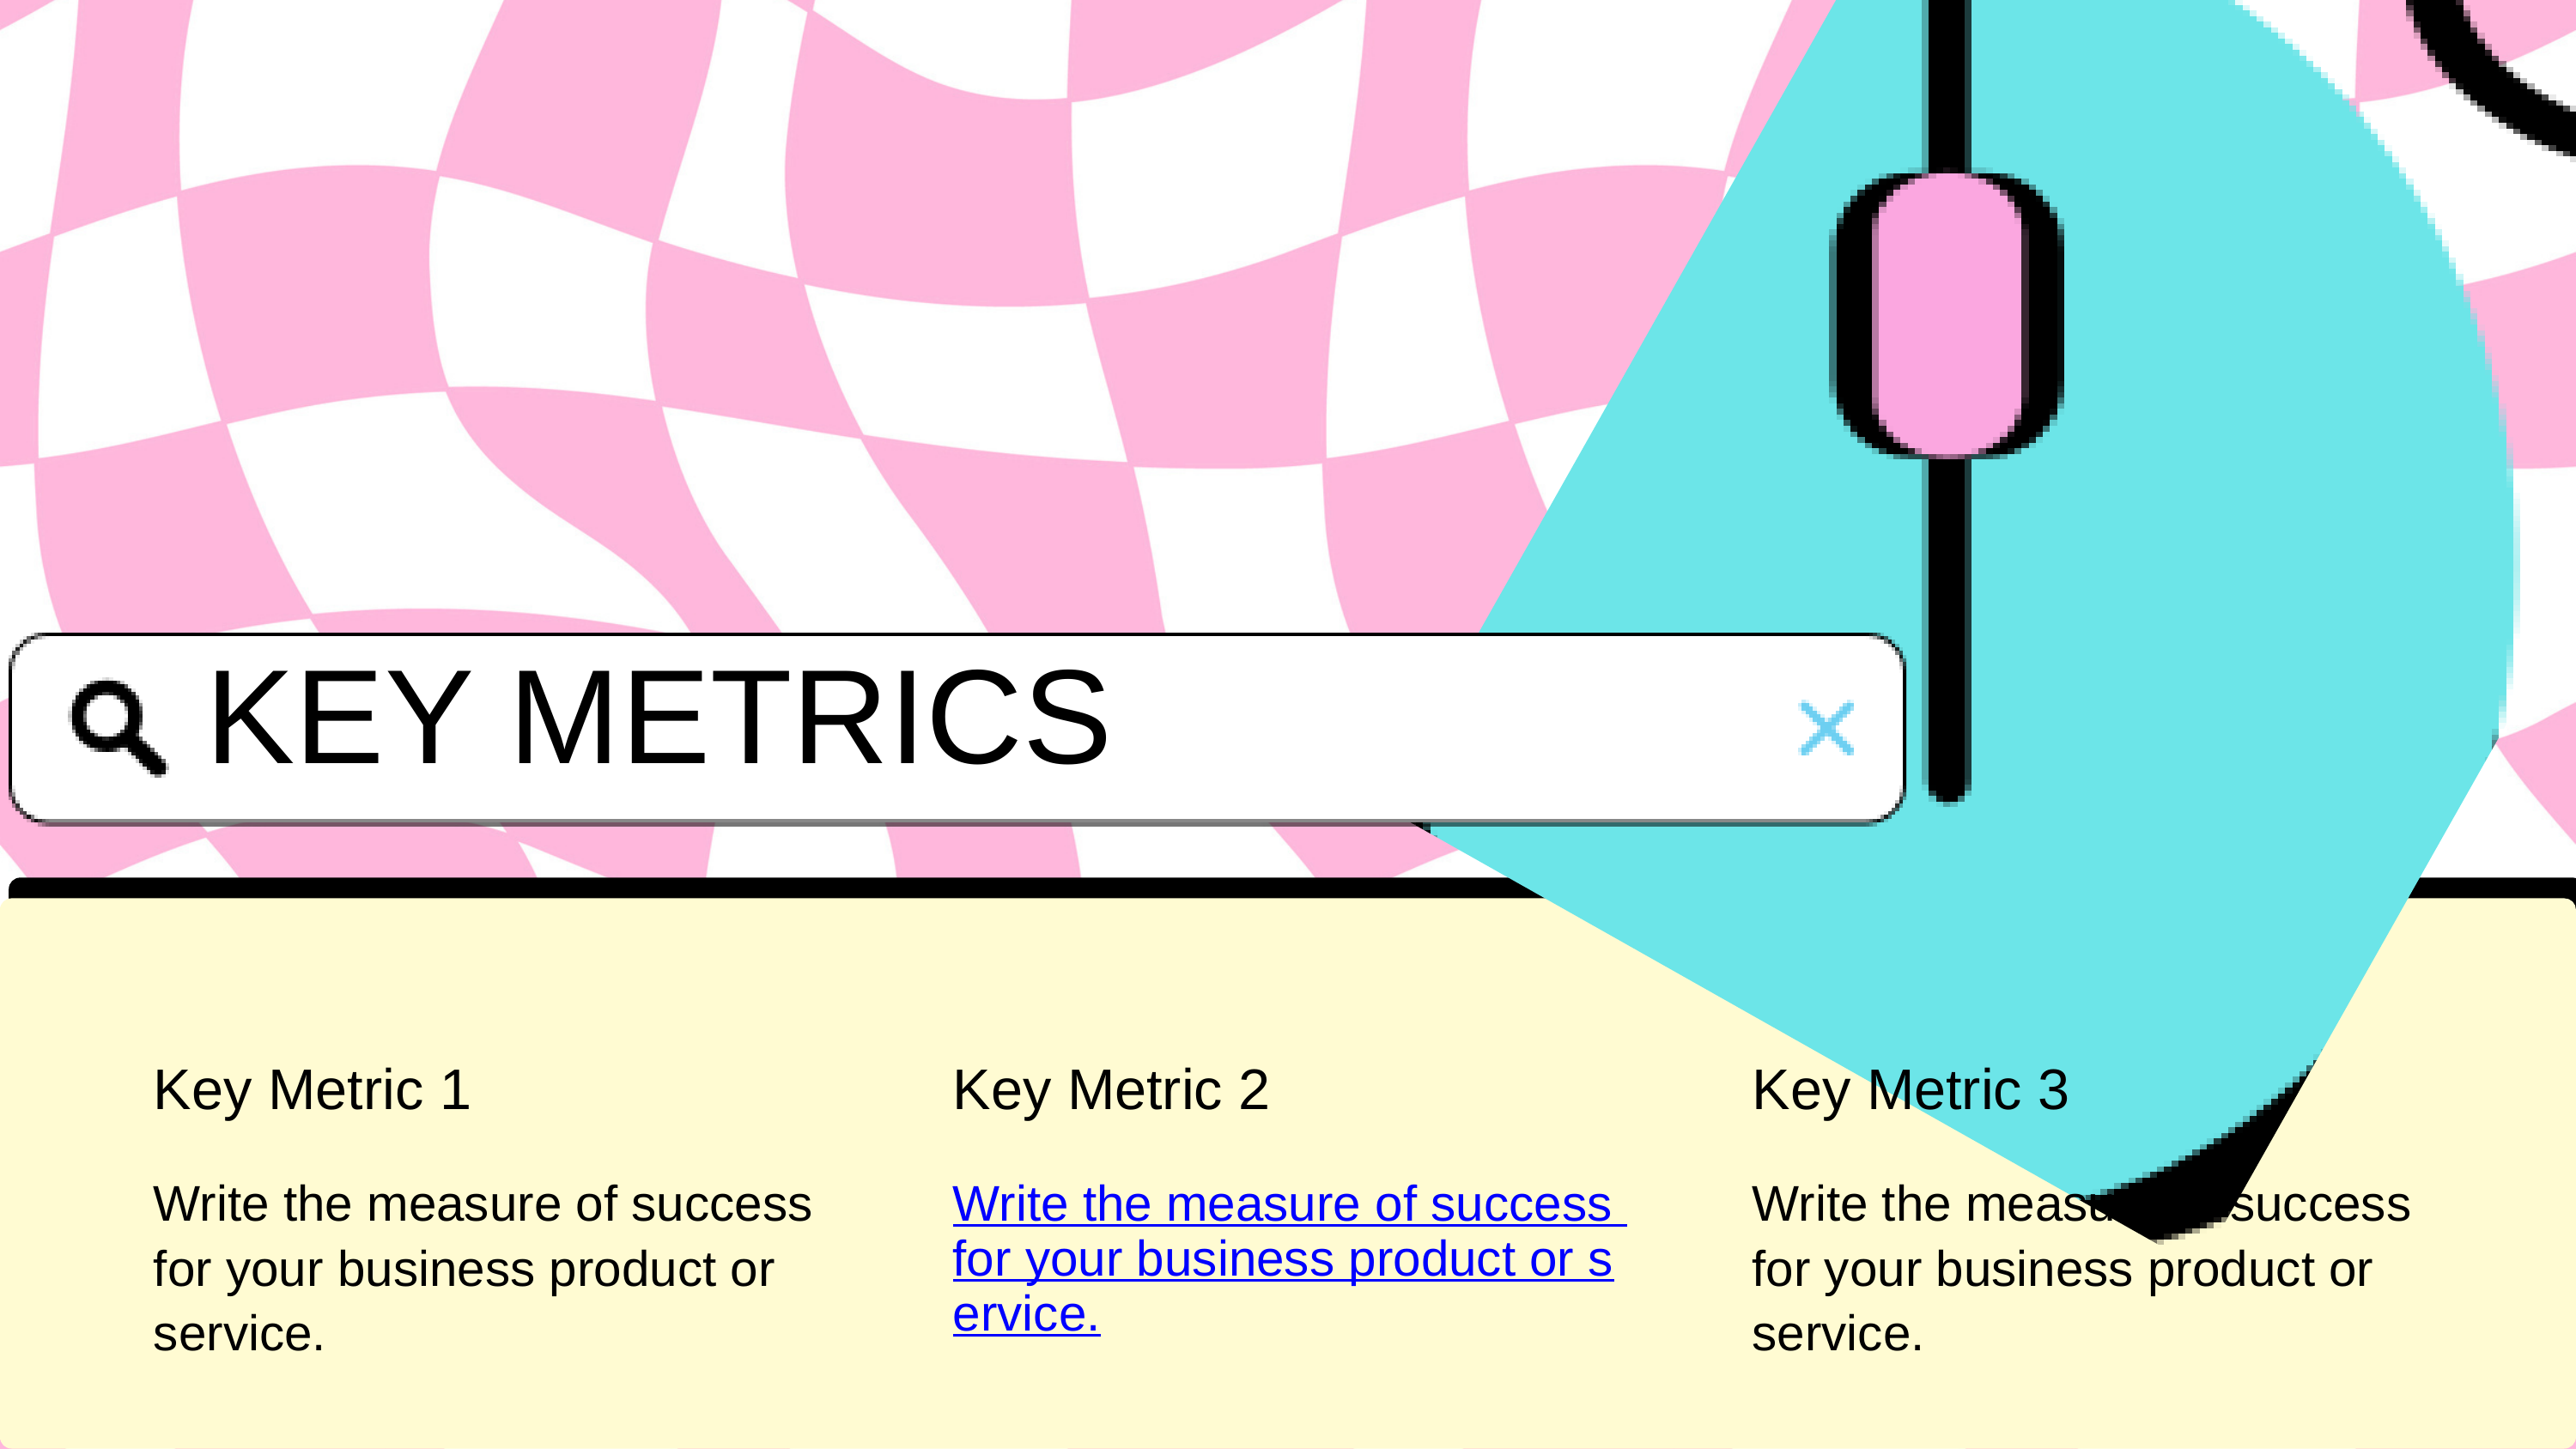

KEY METRICS

Key Metric 1
Key Metric 2
Key Metric 3
Write the measure of success for your business product or service.
Write the measure of success for your business product or service.
Write the measure of success for your business product or service.